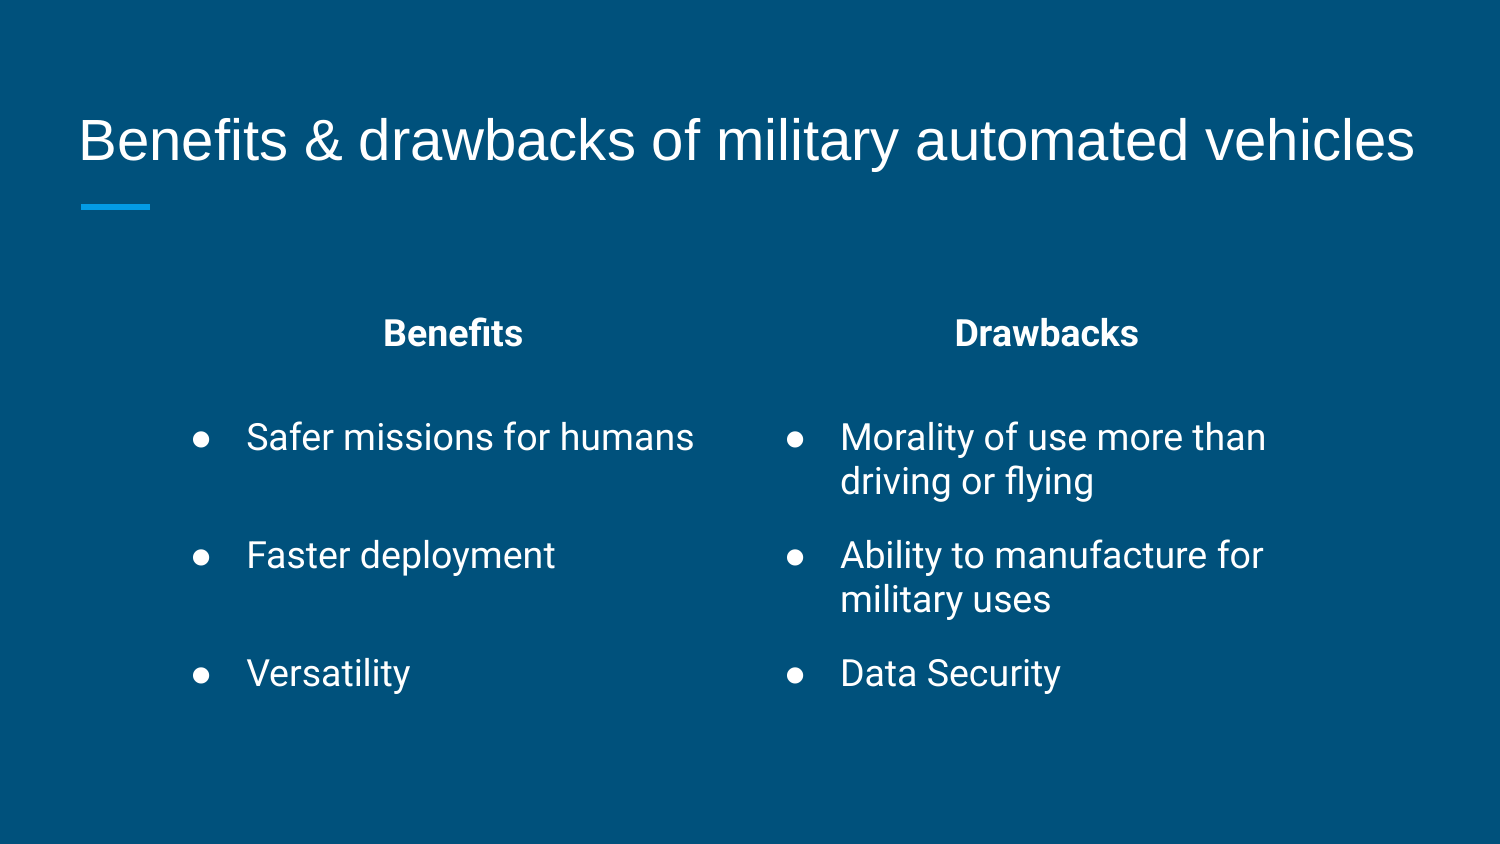

# Benefits & drawbacks of military automated vehicles
| Benefits | Drawbacks |
| --- | --- |
| Safer missions for humans | Morality of use more than driving or flying |
| Faster deployment | Ability to manufacture for military uses |
| Versatility | Data Security |